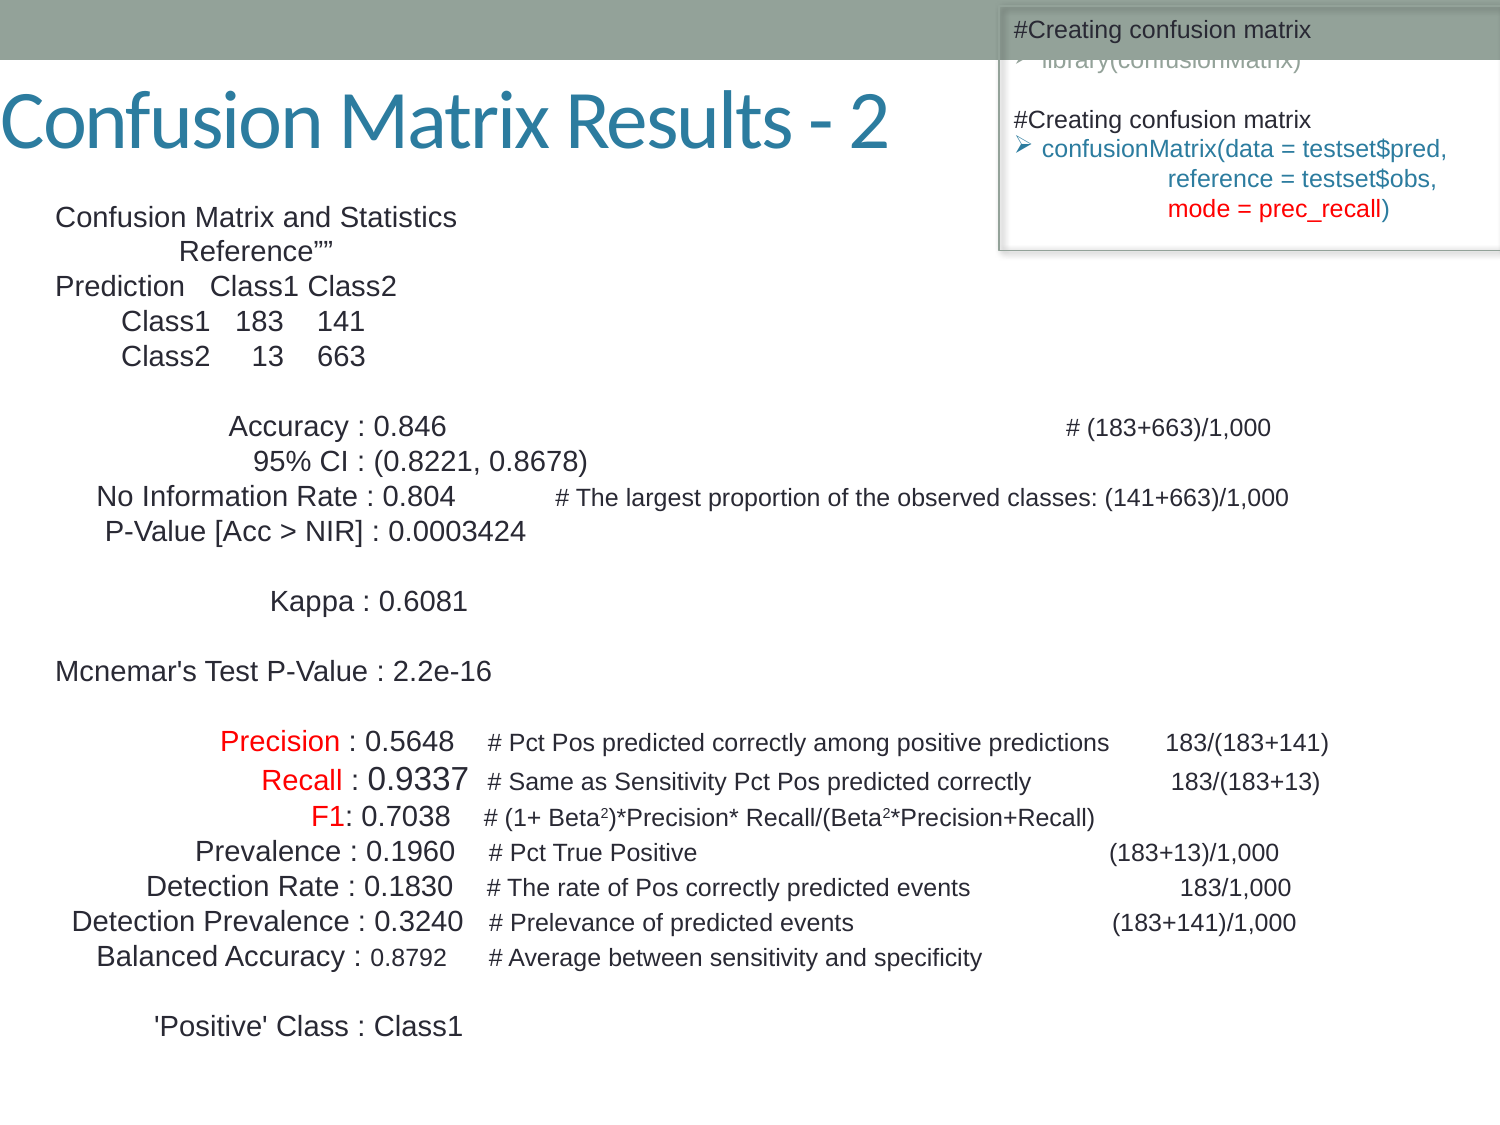

#Creating confusion matrix
library(confusionMatrix)

#Creating confusion matrix
confusionMatrix(data = testset$pred,
                      reference = testset$obs,
                      mode = prec_recall)

# Confusion Matrix Results - 2
Confusion Matrix and Statistics
               Reference””
Prediction   Class1 Class2
        Class1   183    141
        Class2     13    663

                     Accuracy : 0.846                                                                           # (183+663)/1,000
                        95% CI : (0.8221, 0.8678)
     No Information Rate : 0.804            # The largest proportion of the observed classes: (141+663)/1,000
      P-Value [Acc > NIR] : 0.0003424

                          Kappa : 0.6081

Mcnemar's Test P-Value : 2.2e-16

                    Precision : 0.5648    # Pct Pos predicted correctly among positive predictions        183/(183+141)
                         Recall : 0.9337  # Same as Sensitivity Pct Pos predicted correctly                    183/(183+13)
                               F1: 0.7038    # (1+ Beta2)*Precision* Recall/(Beta2*Precision+Recall)
                    Prevalence : 0.1960    # Pct True Positive                                                           (183+13)/1,000
           Detection Rate : 0.1830    # The rate of Pos correctly predicted events                              183/1,000
  Detection Prevalence : 0.3240   # Prelevance of predicted events                                     (183+141)/1,000
     Balanced Accuracy : 0.8792      # Average between sensitivity and specificity

            'Positive' Class : Class1